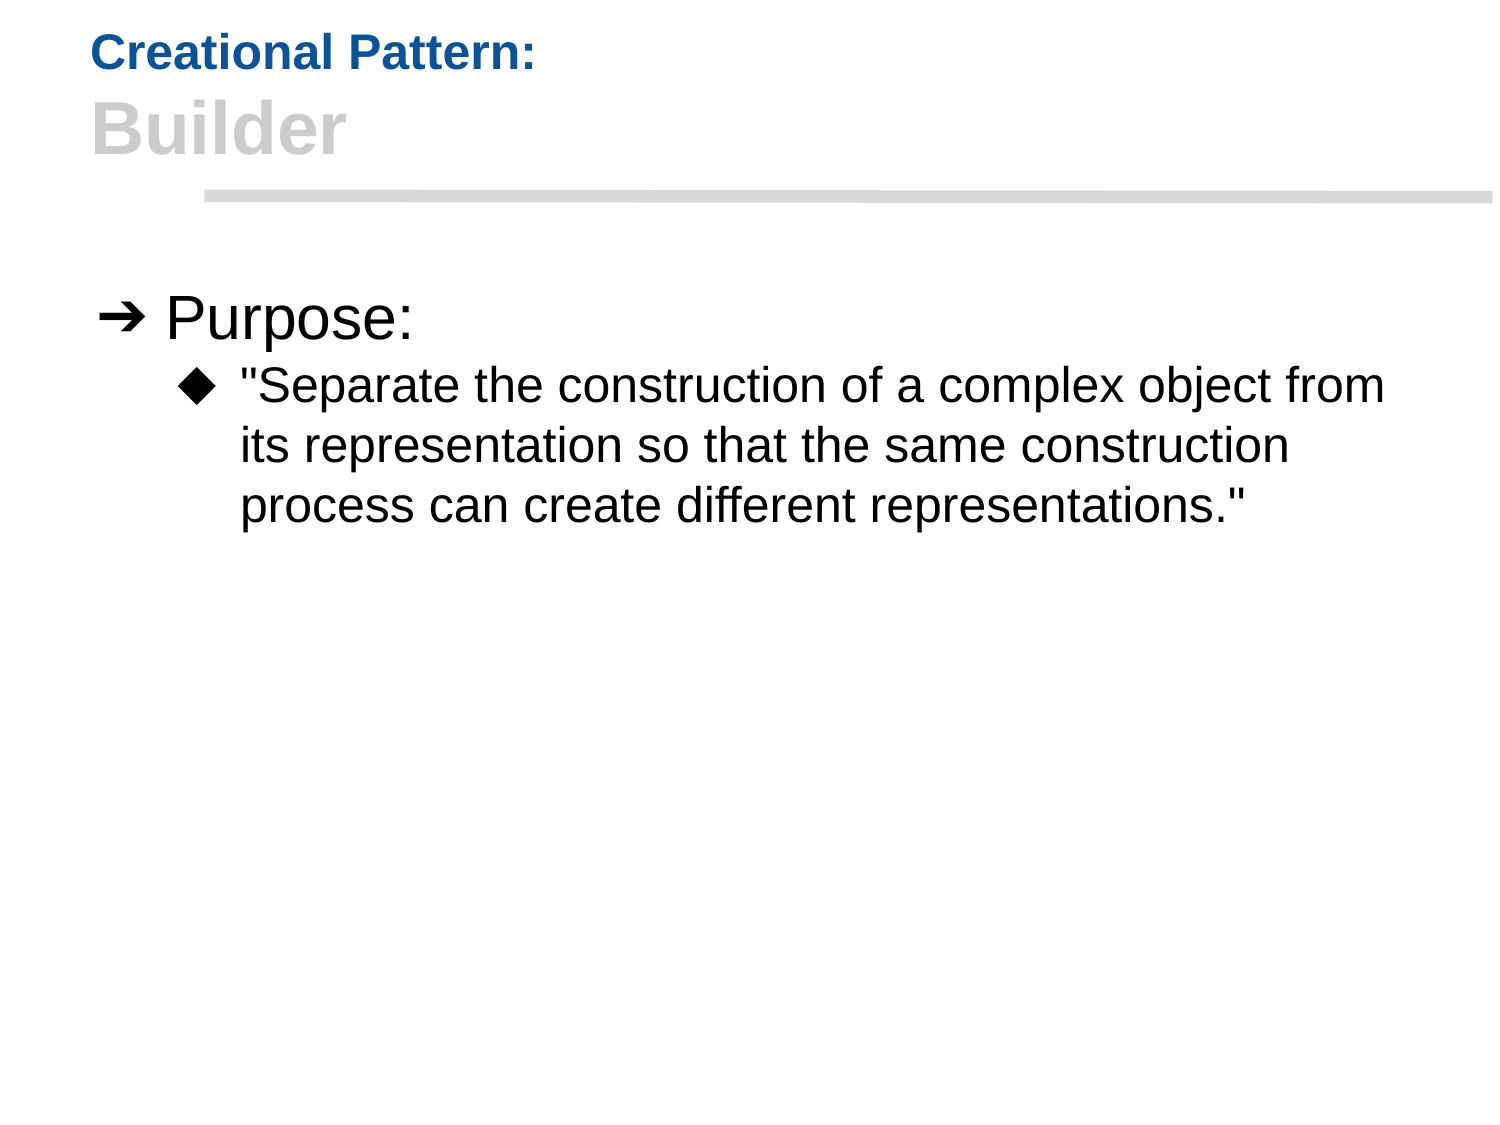

# Creational Pattern: Builder
Purpose:
"Separate the construction of a complex object from its representation so that the same construction process can create different representations."